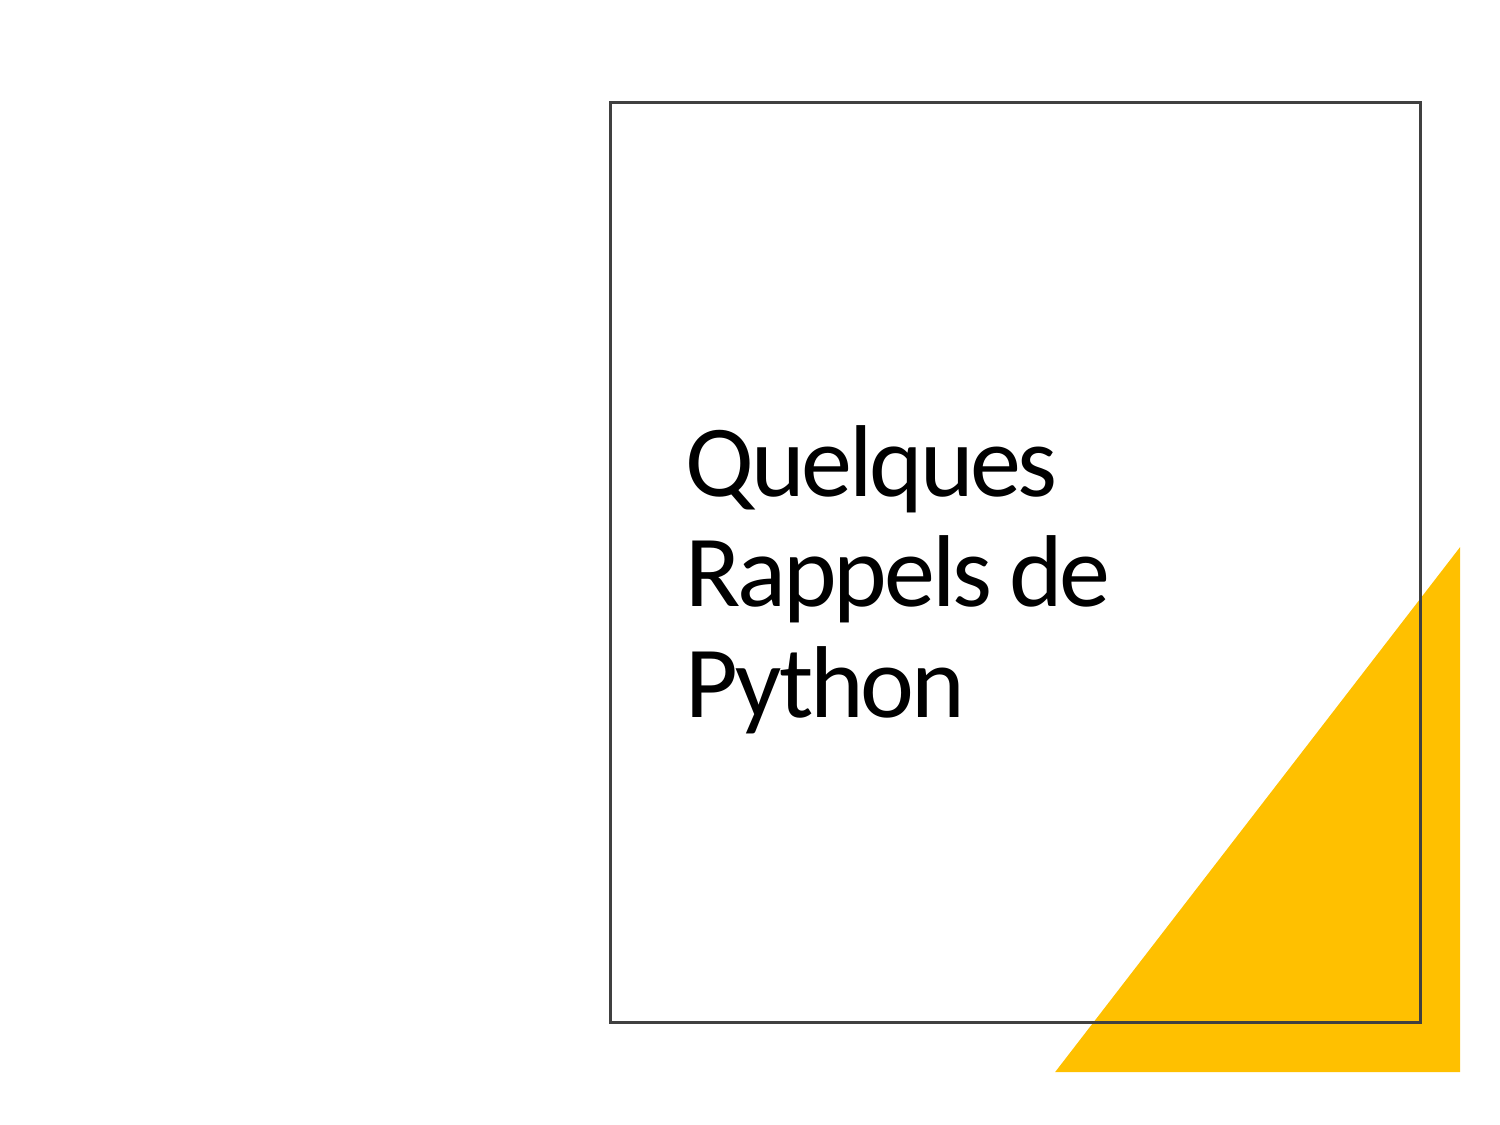

# Quelques Rappels de Python

Cours PeiP 2023
4